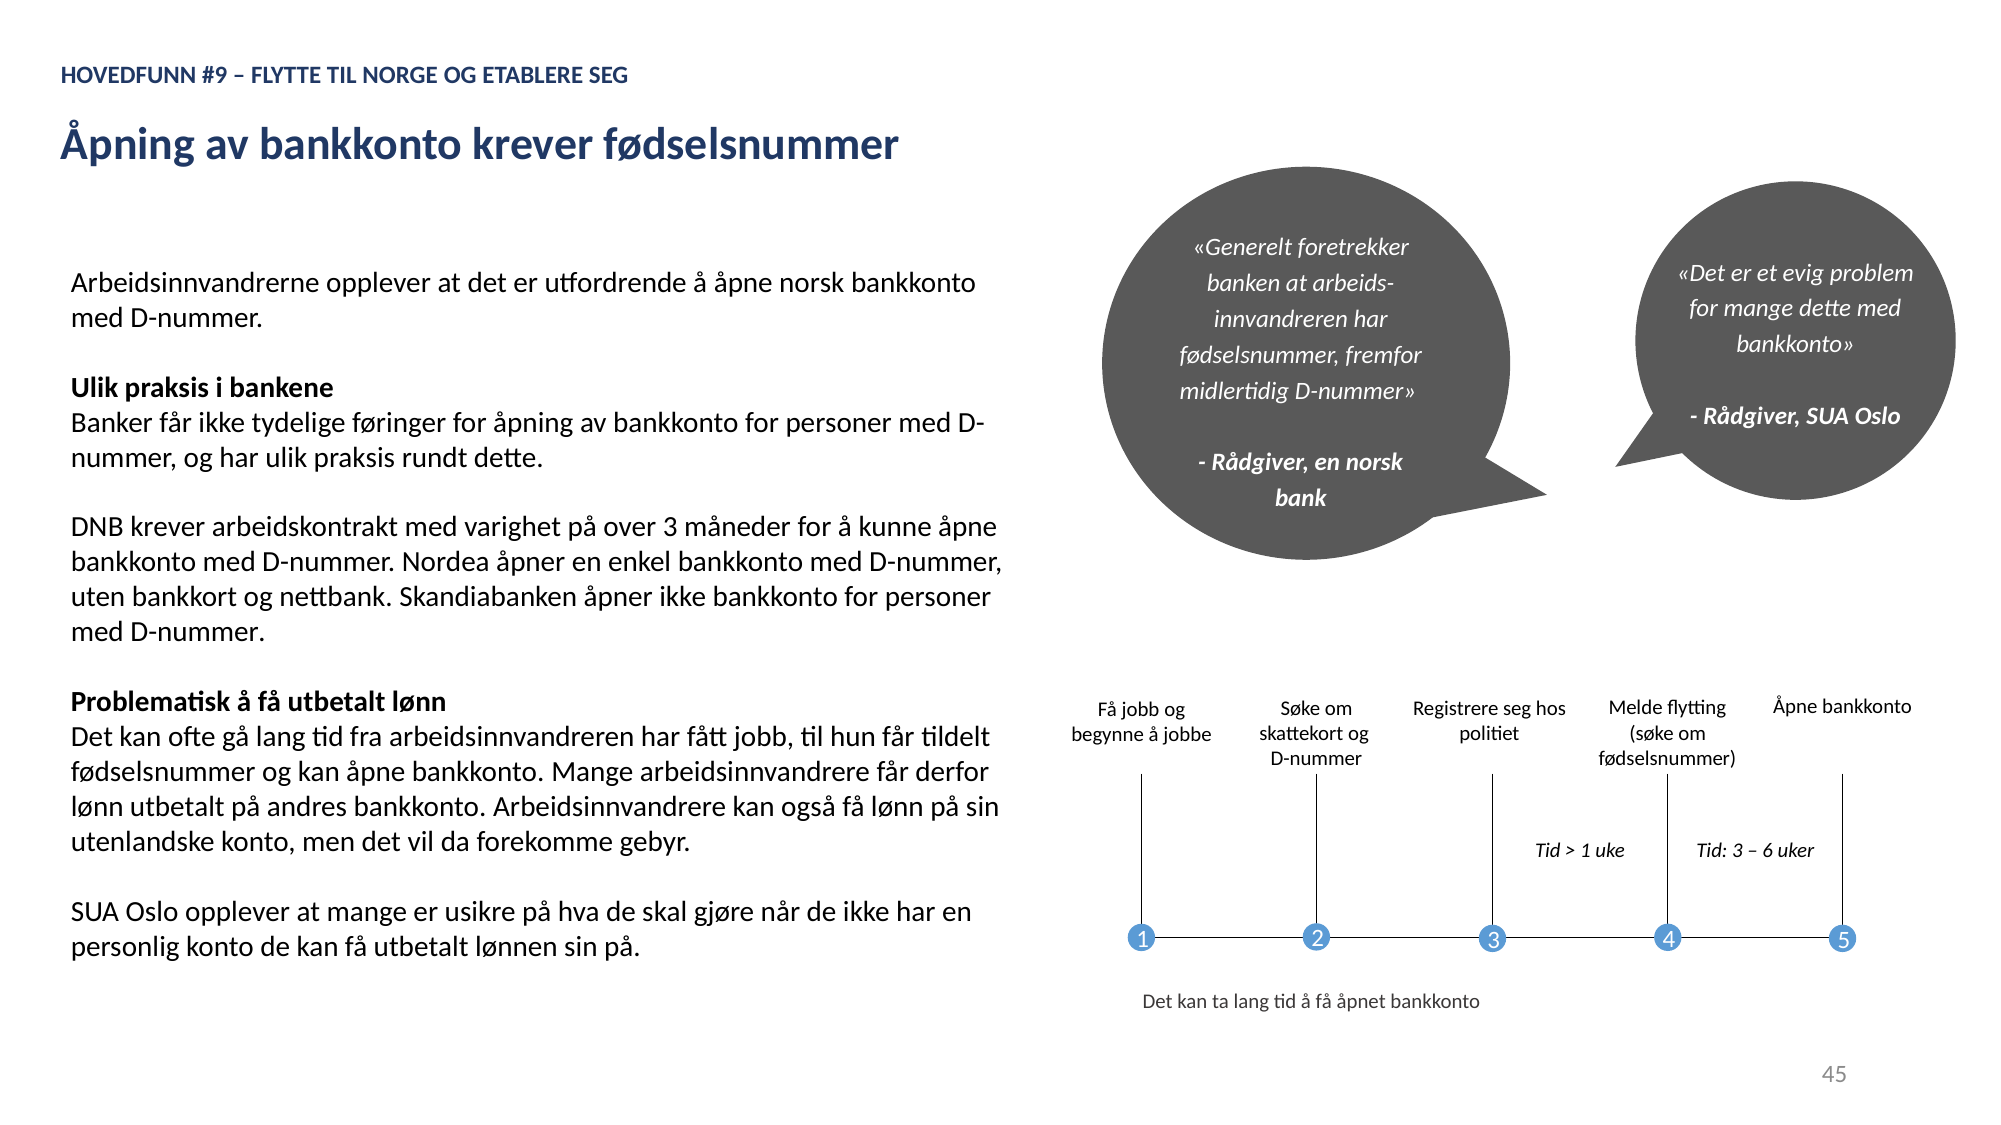

HOVEDFUNN #9 – FLYTTE TIL NORGE OG ETABLERE SEG
Åpning av bankkonto krever fødselsnummer

«Det er et evig problem for mange dette med bankkonto»

- Rådgiver, SUA Oslo
«Generelt foretrekker banken at arbeids-innvandreren har fødselsnummer, fremfor midlertidig D-nummer»

- Rådgiver, en norsk bank

Arbeidsinnvandrerne opplever at det er utfordrende å åpne norsk bankkonto med D-nummer.

Ulik praksis i bankene
Banker får ikke tydelige føringer for åpning av bankkonto for personer med D-nummer, og har ulik praksis rundt dette.

DNB krever arbeidskontrakt med varighet på over 3 måneder for å kunne åpne bankkonto med D-nummer. Nordea åpner en enkel bankkonto med D-nummer, uten bankkort og nettbank. Skandiabanken åpner ikke bankkonto for personer med D-nummer.

Problematisk å få utbetalt lønn
Det kan ofte gå lang tid fra arbeidsinnvandreren har fått jobb, til hun får tildelt fødselsnummer og kan åpne bankkonto. Mange arbeidsinnvandrere får derfor lønn utbetalt på andres bankkonto. Arbeidsinnvandrere kan også få lønn på sin utenlandske konto, men det vil da forekomme gebyr.

SUA Oslo opplever at mange er usikre på hva de skal gjøre når de ikke har en personlig konto de kan få utbetalt lønnen sin på.

Åpne bankkonto
Melde flytting
(søke om fødselsnummer)
Søke om skattekort og
D-nummer
Registrere seg hos politiet
Få jobb og begynne å jobbe
Tid > 1 uke
Tid: 3 – 6 uker
2
4
1
3
5

Det kan ta lang tid å få åpnet bankkonto
45